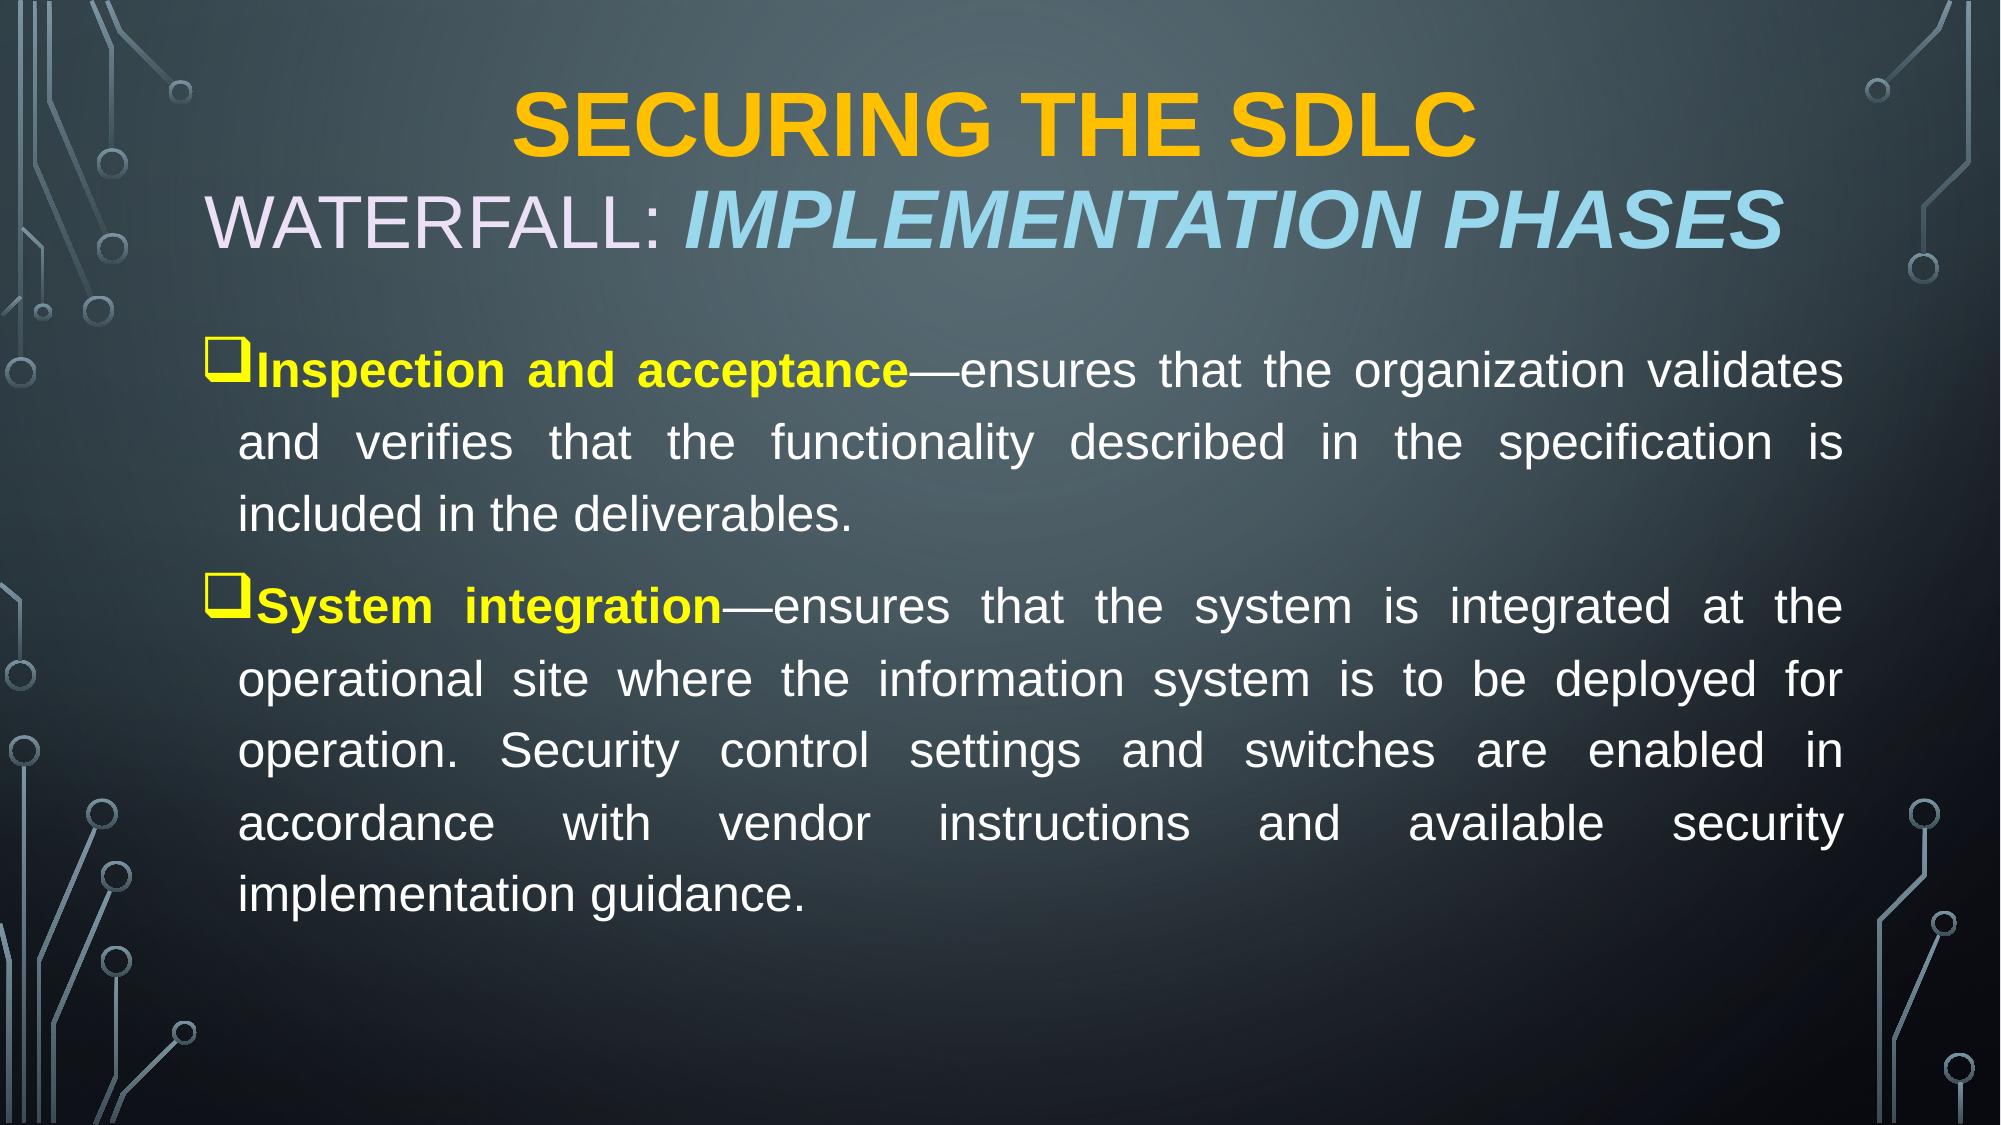

# Securing the SDLC Waterfall: IMPLEMENTATION Phases
Inspection and acceptance—ensures that the organization validates and verifies that the functionality described in the specification is included in the deliverables.
System integration—ensures that the system is integrated at the operational site where the information system is to be deployed for operation. Security control settings and switches are enabled in accordance with vendor instructions and available security implementation guidance.